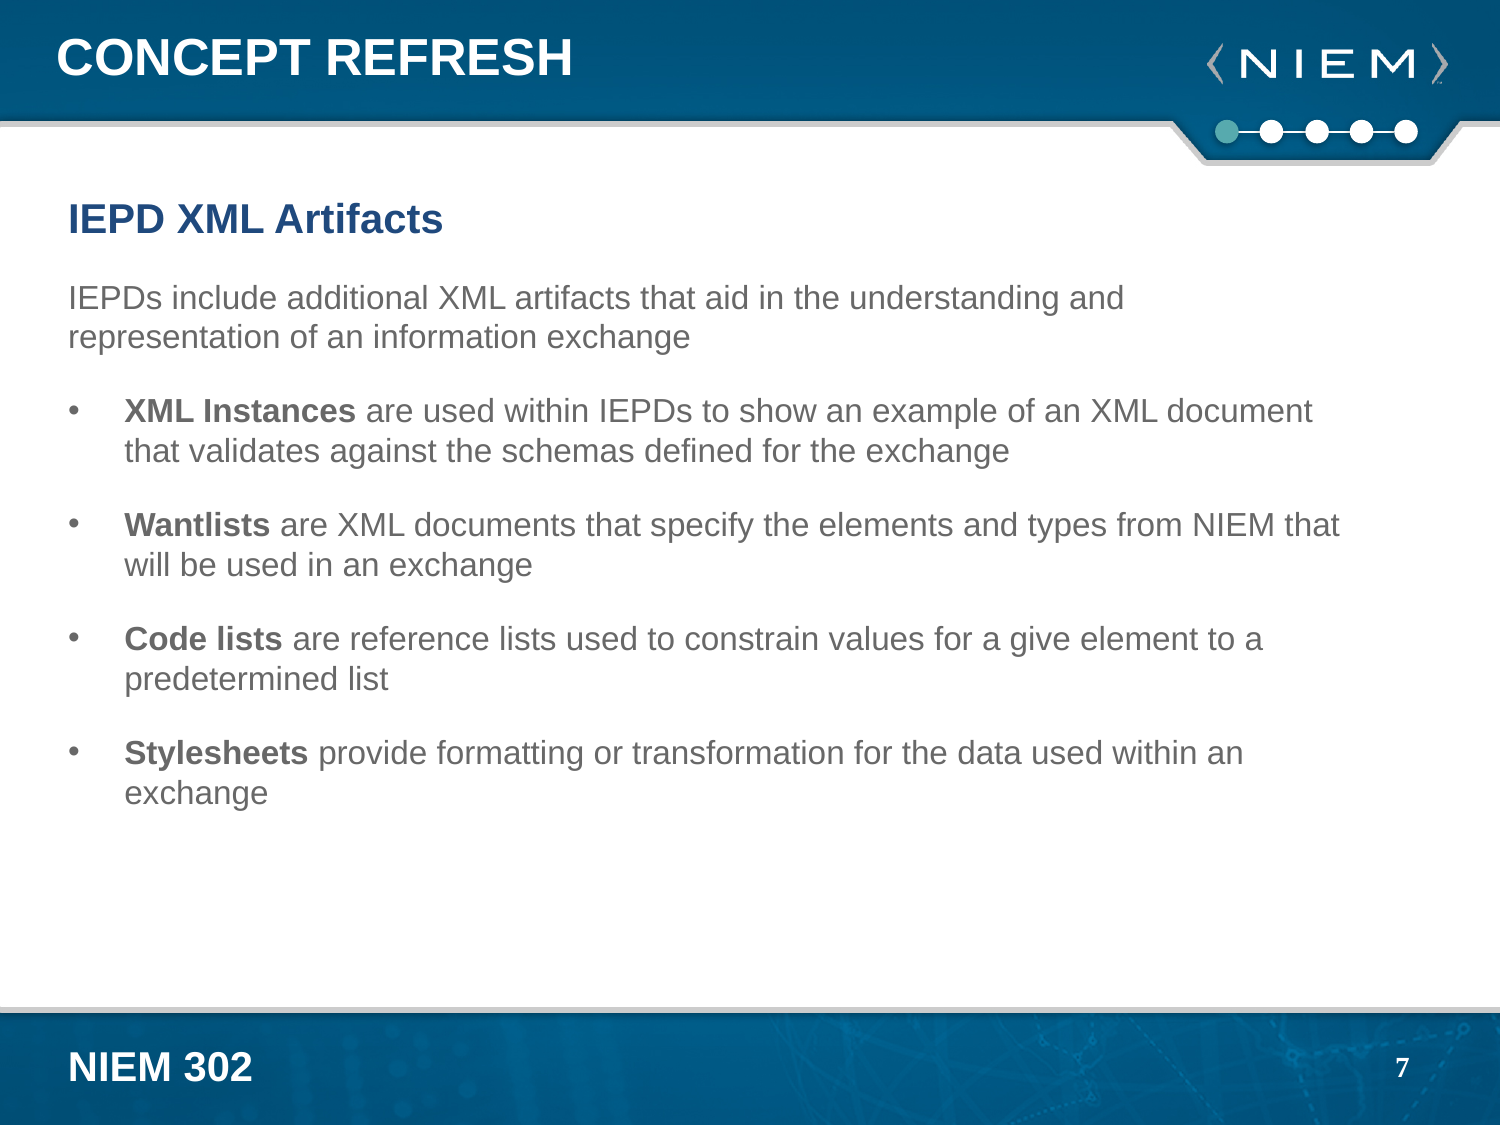

# Concept Refresh

IEPD XML Artifacts
IEPDs include additional XML artifacts that aid in the understanding and representation of an information exchange
XML Instances are used within IEPDs to show an example of an XML document that validates against the schemas defined for the exchange
Wantlists are XML documents that specify the elements and types from NIEM that will be used in an exchange
Code lists are reference lists used to constrain values for a give element to a predetermined list
Stylesheets provide formatting or transformation for the data used within an exchange
7